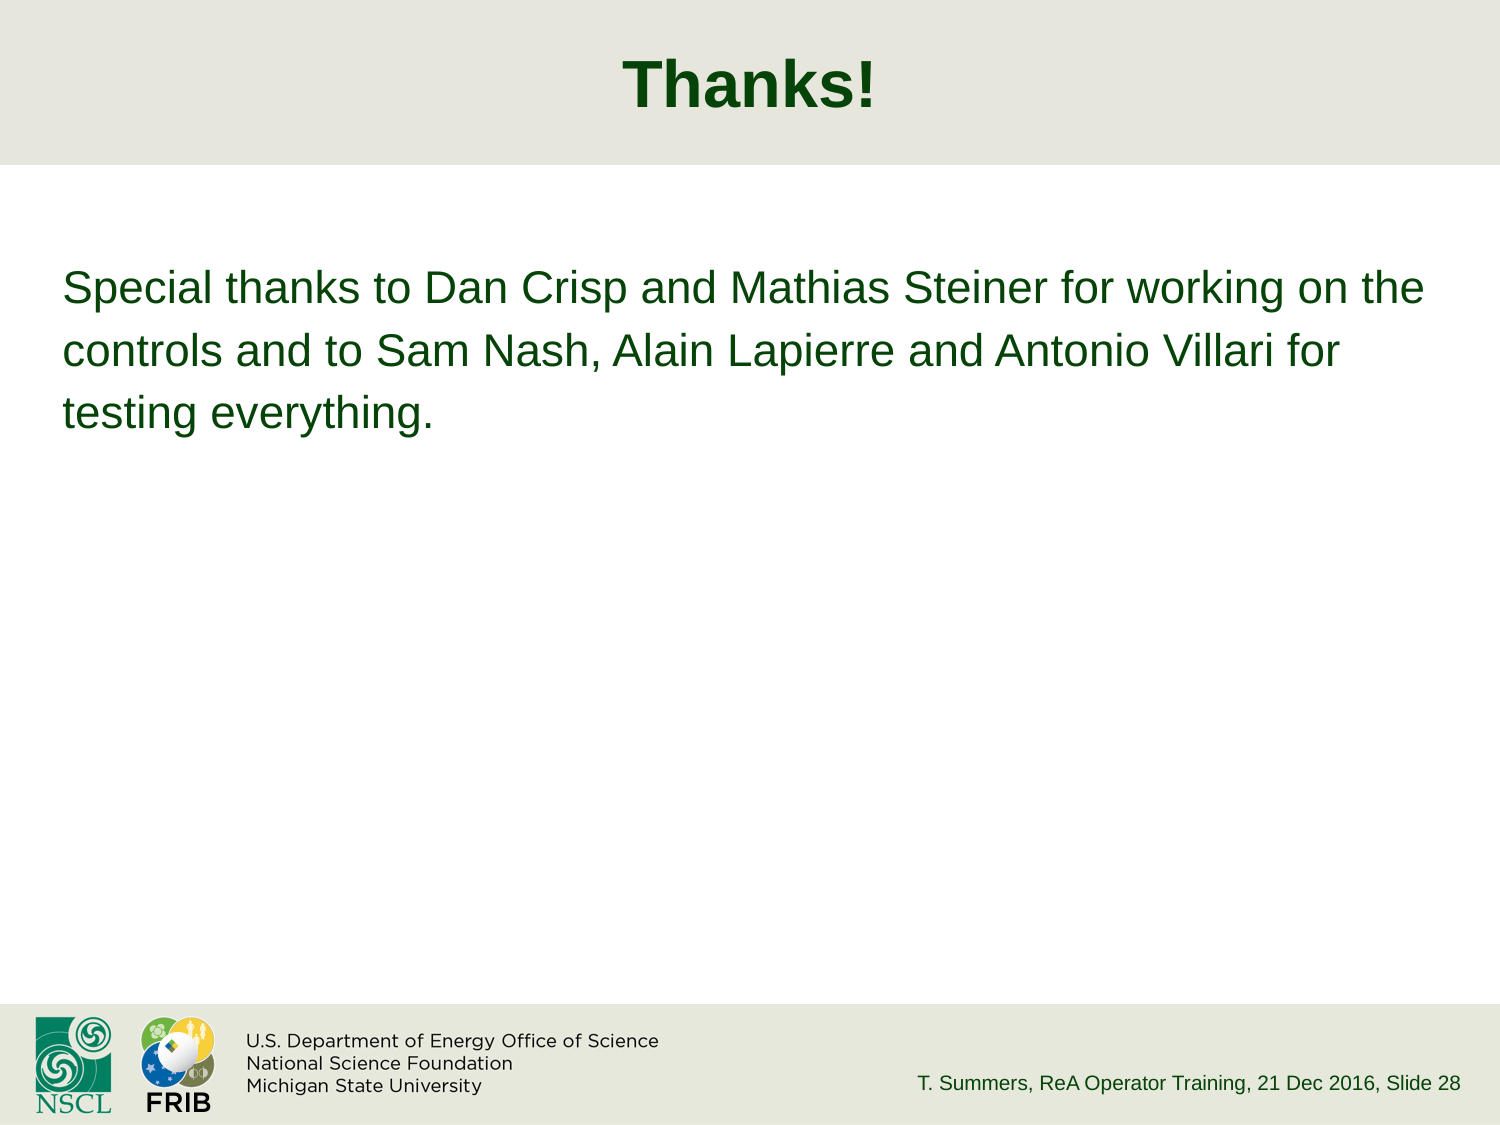

# Thanks!
Special thanks to Dan Crisp and Mathias Steiner for working on the controls and to Sam Nash, Alain Lapierre and Antonio Villari for testing everything.
T. Summers, ReA Operator Training, 21 Dec 2016
, Slide 28